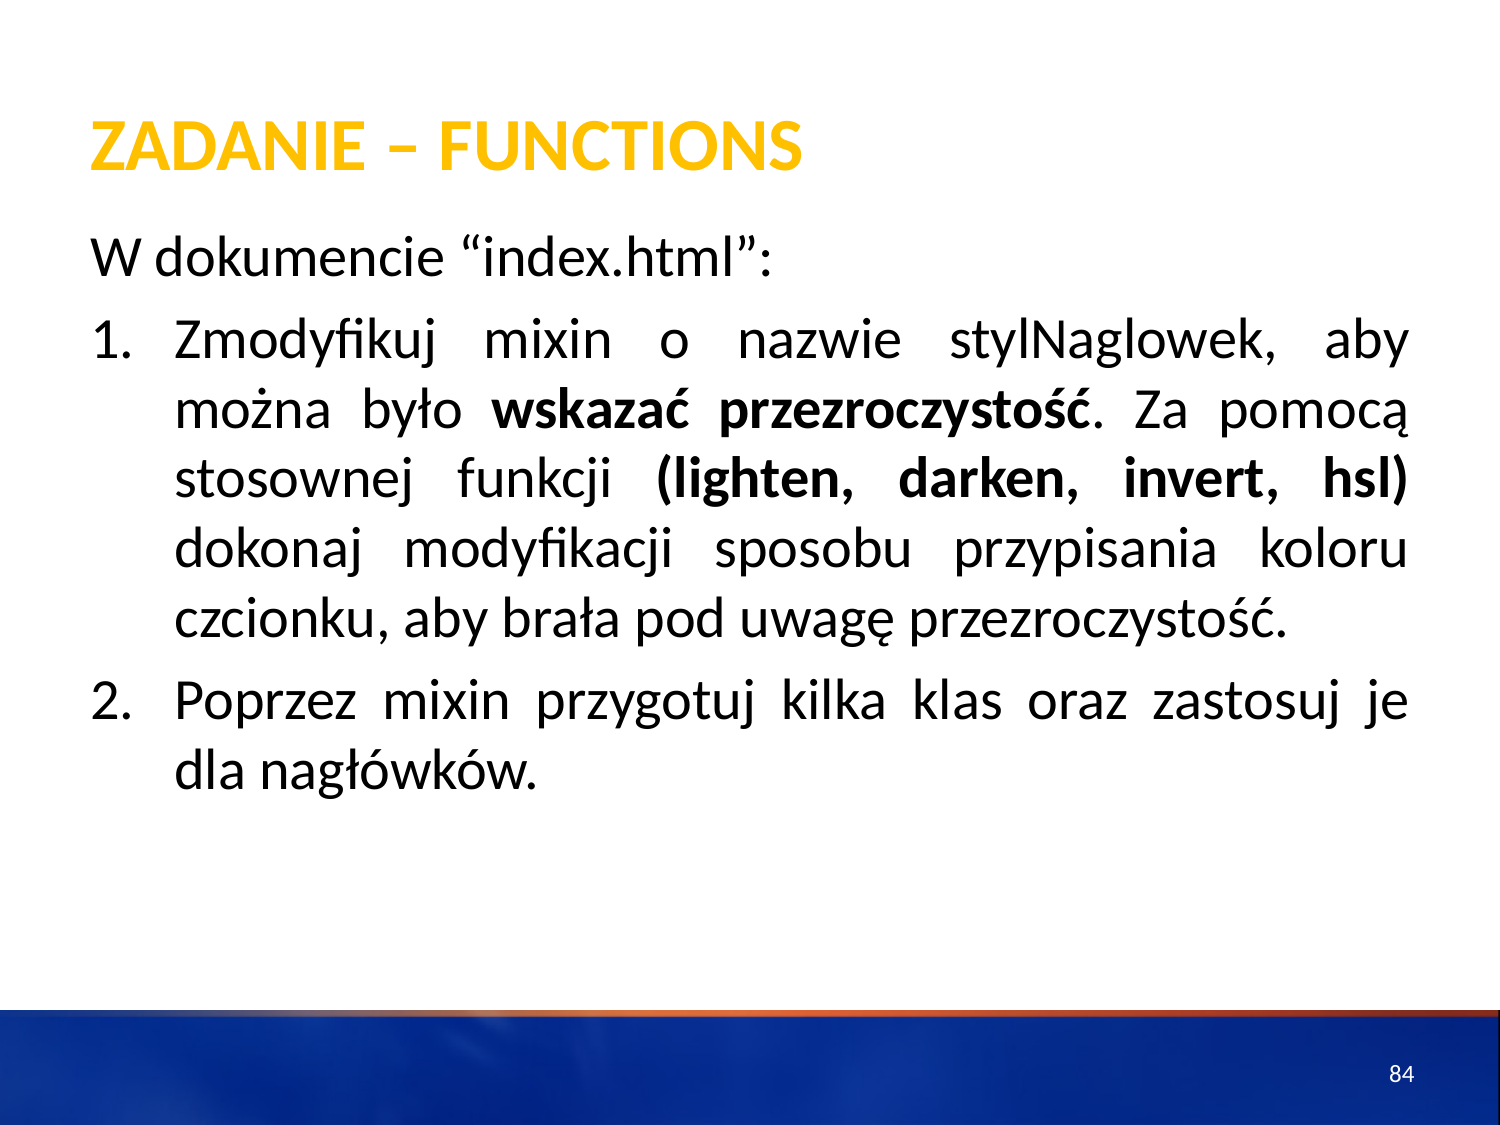

# ZADANIE – Functions
W dokumencie “index.html”:
Zmodyfikuj mixin o nazwie stylNaglowek, aby można było wskazać przezroczystość. Za pomocą stosownej funkcji (lighten, darken, invert, hsl) dokonaj modyfikacji sposobu przypisania koloru czcionku, aby brała pod uwagę przezroczystość.
Poprzez mixin przygotuj kilka klas oraz zastosuj je dla nagłówków.

84